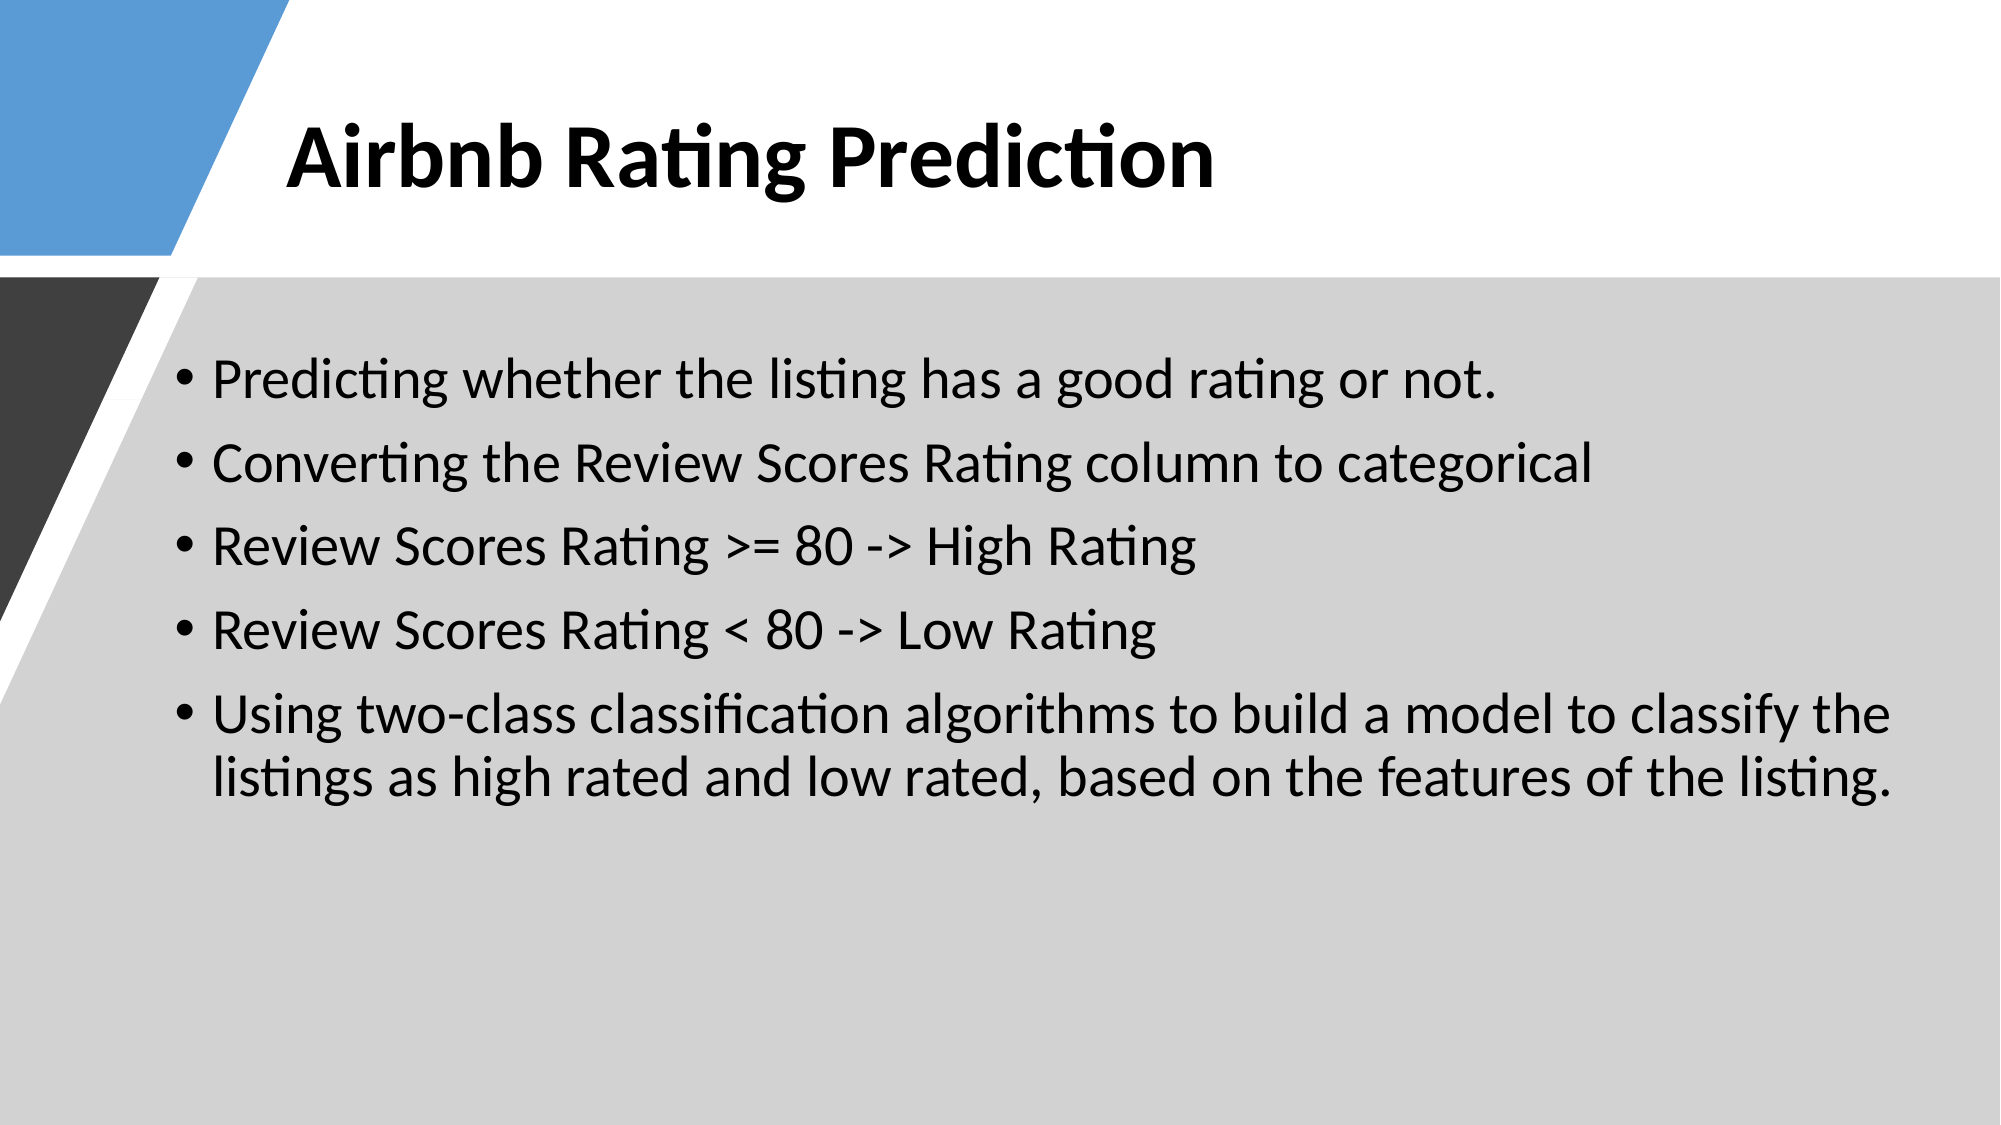

# Airbnb Rating Prediction

Predicting whether the listing has a good rating or not.
Converting the Review Scores Rating column to categorical
Review Scores Rating >= 80 -> High Rating
Review Scores Rating < 80 -> Low Rating
Using two-class classification algorithms to build a model to classify the listings as high rated and low rated, based on the features of the listing.